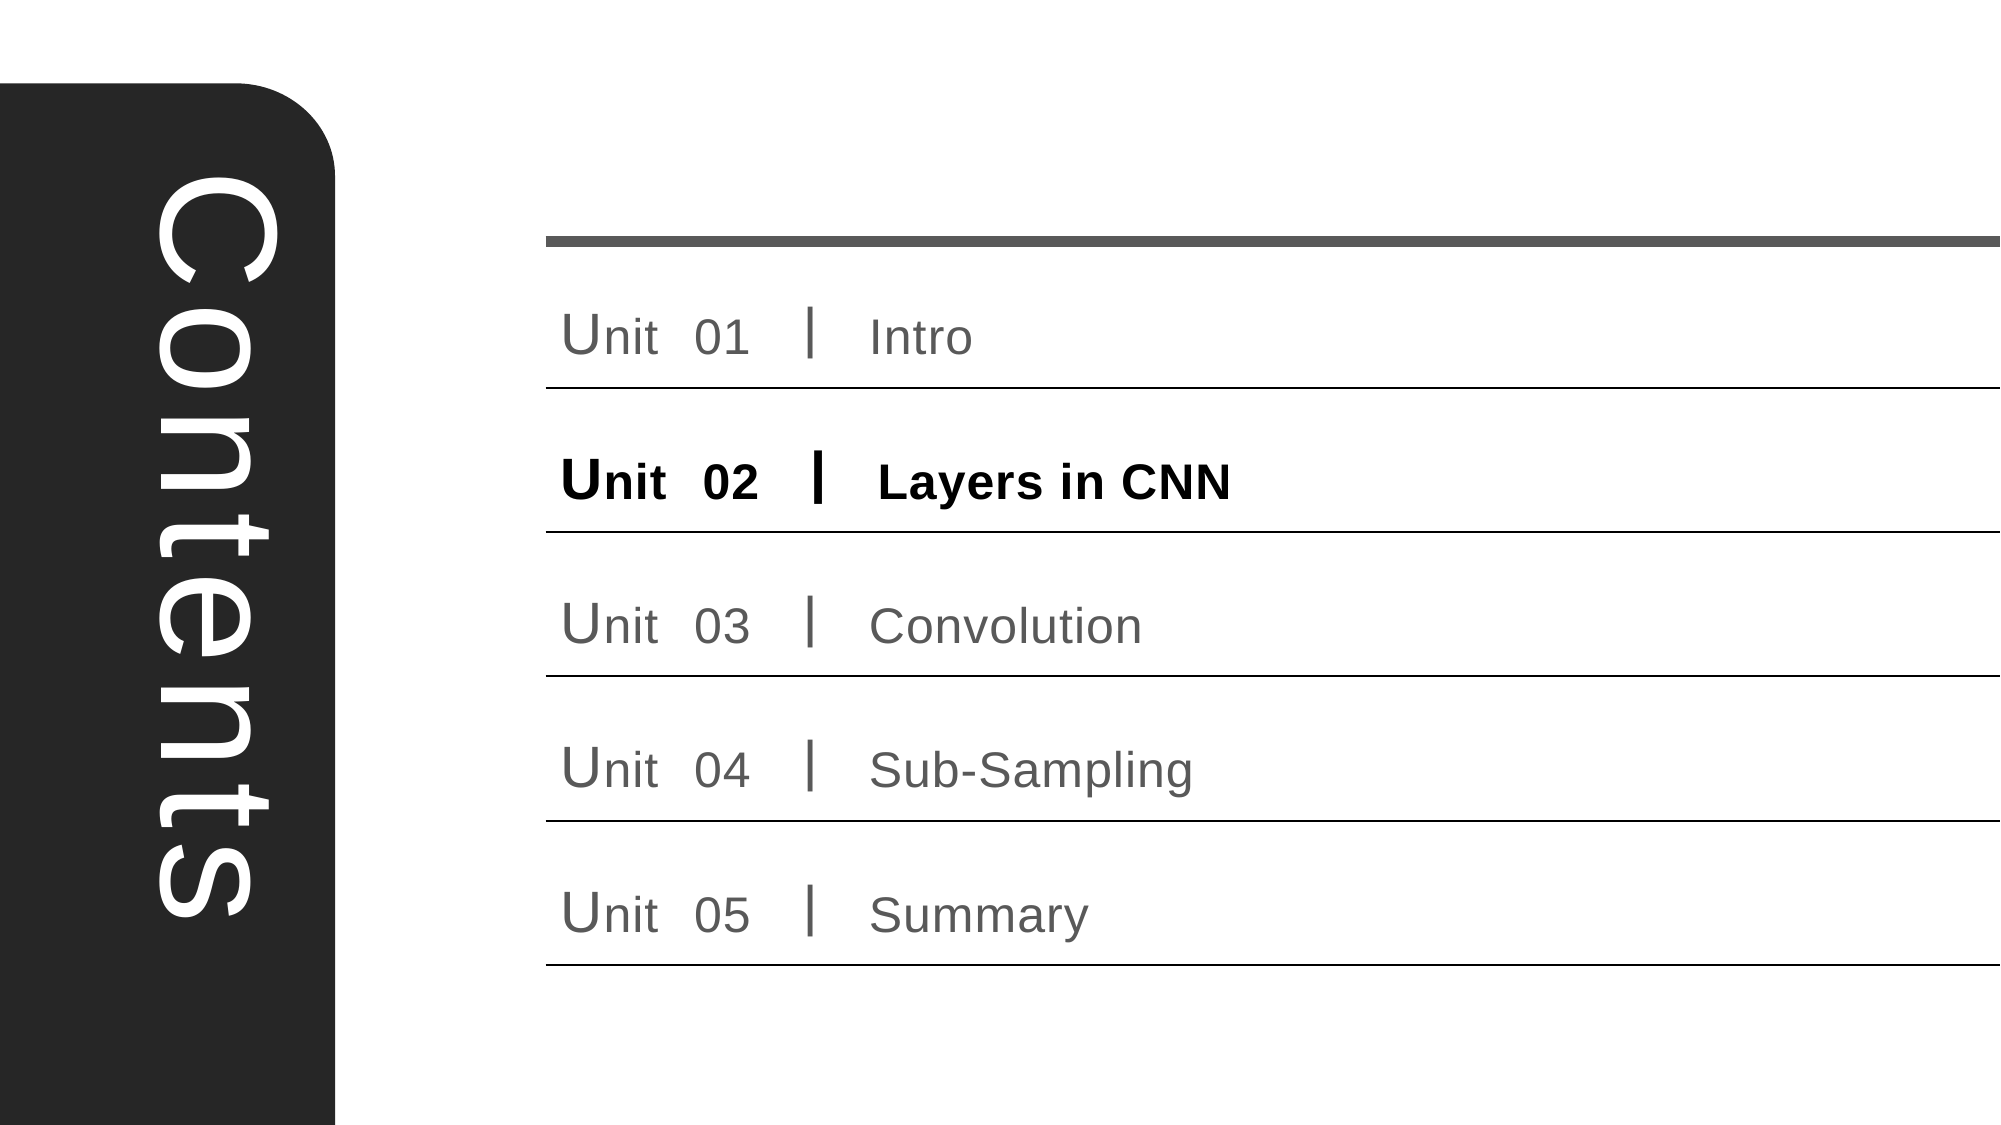

Unit  01 ㅣ Intro
Unit  02 ㅣ Layers in CNN
Unit  03 ㅣ Convolution
Unit  04 ㅣ Sub-Sampling
Unit  05 ㅣ Summary

Contents